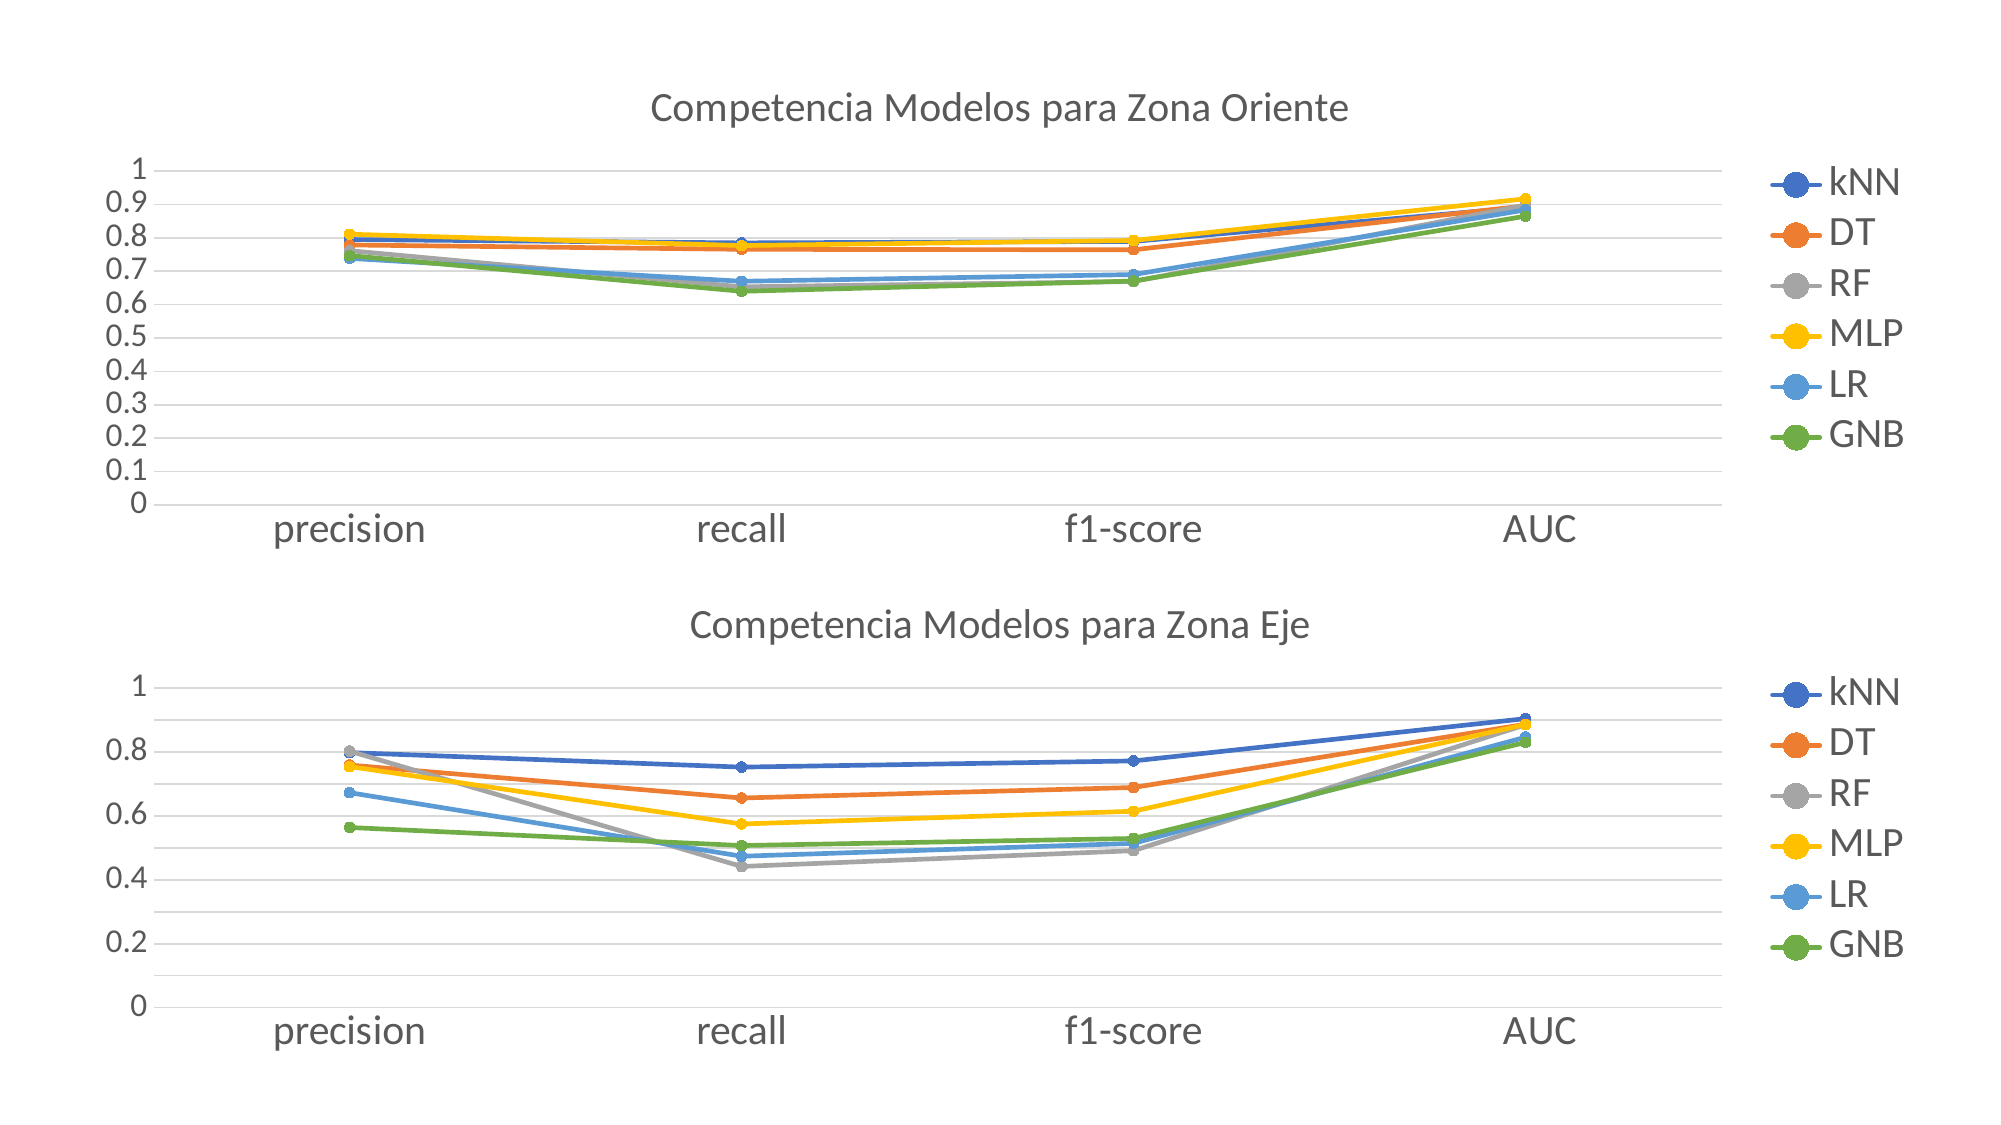

### Chart: Competencia Modelos para Zona Oriente

| Category | kNN | DT | RF | MLP | LR | GNB |
|---|---|---|---|---|---|---|
| precision | 0.795057 | 0.7787816666666667 | 0.7616270000000002 | 0.8109373333333334 | 0.7386756666666666 | 0.7468193333333333 |
| recall | 0.7848329999999999 | 0.7657053333333333 | 0.6534496666666666 | 0.7770233333333333 | 0.6699663333333333 | 0.6399069999999999 |
| f1-score | 0.7893643333333333 | 0.7642696666666667 | 0.6693103333333333 | 0.792088 | 0.6900636666666666 | 0.67078 |
|    AUC | 0.892078 | 0.8959866666666666 | 0.897992 | 0.9170699999999999 | 0.8835603333333334 | 0.8648560000000001 |

### Chart: Competencia Modelos para Zona Eje

| Category | kNN | DT | RF | MLP | LR | GNB |
|---|---|---|---|---|---|---|
| precision | 0.7984770000000001 | 0.7594686666666667 | 0.8031036666666665 | 0.7547596666666666 | 0.6732436666666667 | 0.5638996666666667 |
| recall | 0.7529659999999999 | 0.6563163333333334 | 0.44189900000000004 | 0.5749016666666668 | 0.47400900000000007 | 0.5074036666666667 |
| f1-score | 0.772465 | 0.6893333333333334 | 0.49124966666666664 | 0.6148946666666667 | 0.5141853333333334 | 0.5294923333333333 |
|    AUC | 0.904748 | 0.8871706666666667 | 0.8856036666666668 | 0.8862593333333333 | 0.846765 | 0.8303886666666668 |